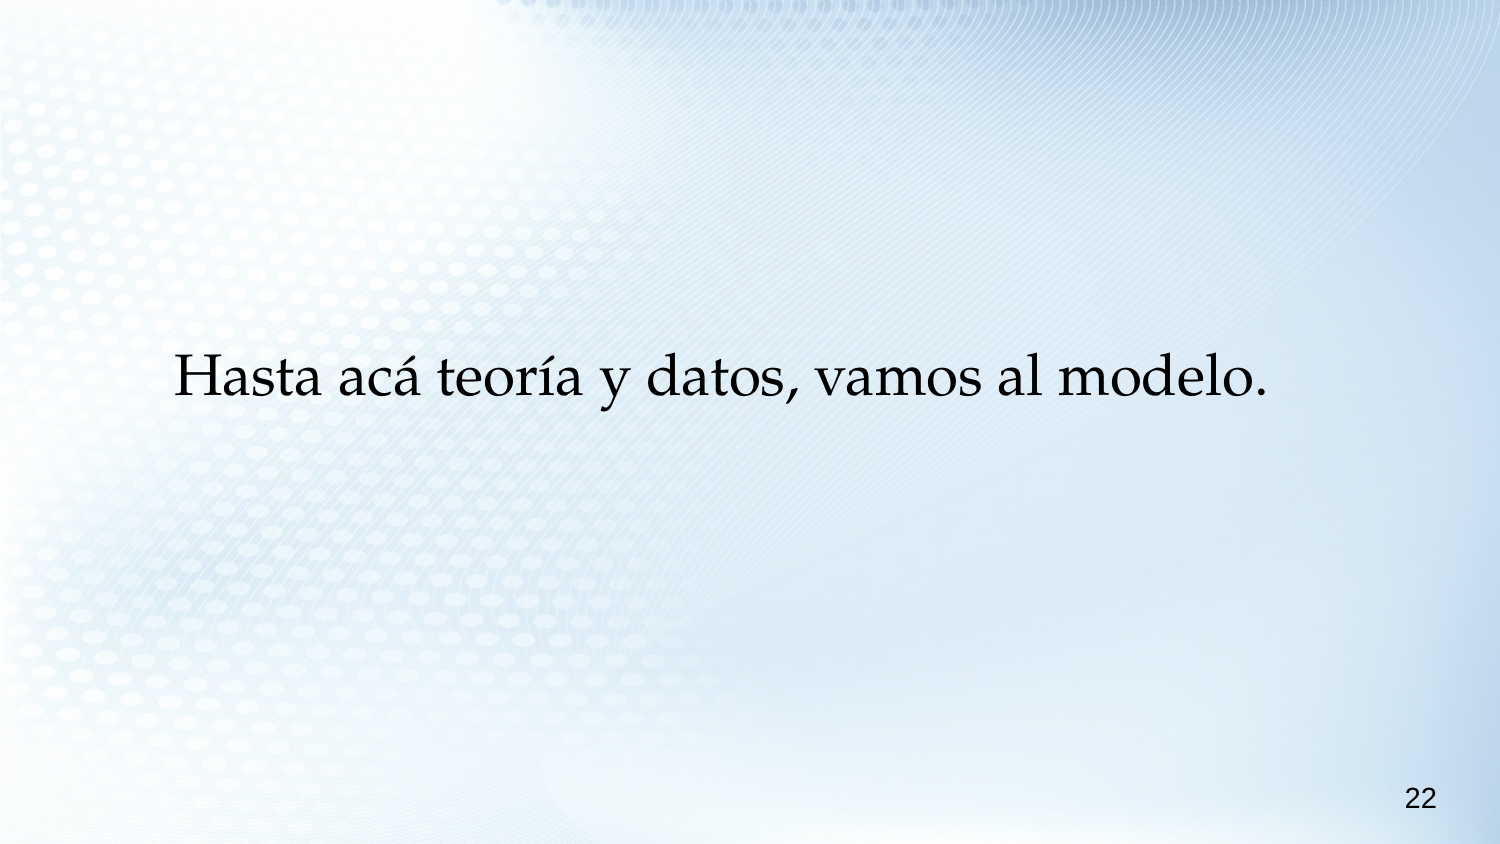

Hasta acá teoría y datos, vamos al modelo.

22